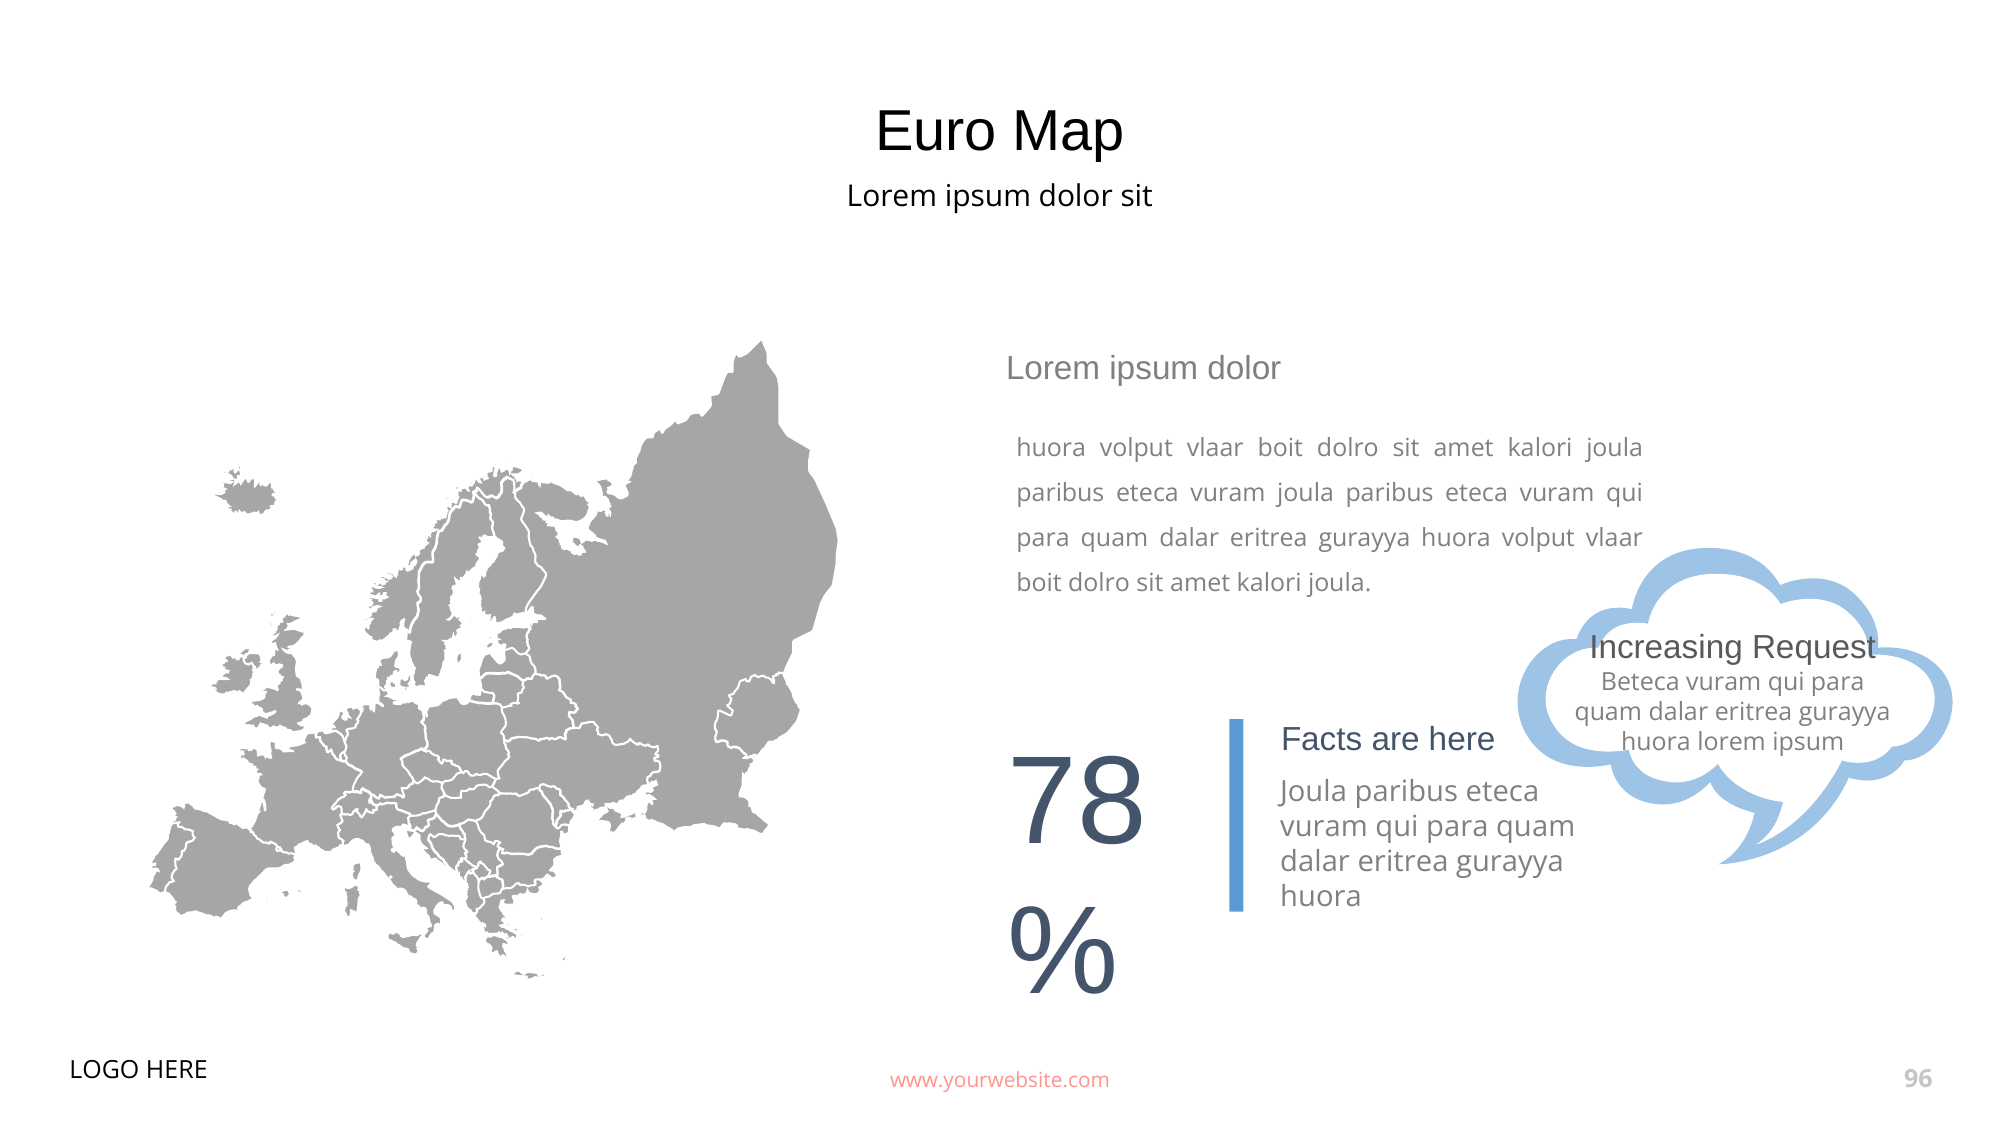

# Euro Map
Lorem ipsum dolor sit

Lorem ipsum dolor
huora volput vlaar boit dolro sit amet kalori joula paribus eteca vuram joula paribus eteca vuram qui para quam dalar eritrea gurayya huora volput vlaar boit dolro sit amet kalori joula.

Increasing Request
Beteca vuram qui para quam dalar eritrea gurayya huora lorem ipsum
Facts are here
78%

Joula paribus eteca vuram qui para quam dalar eritrea gurayya huora
LOGO HERE
www.yourwebsite.com
96